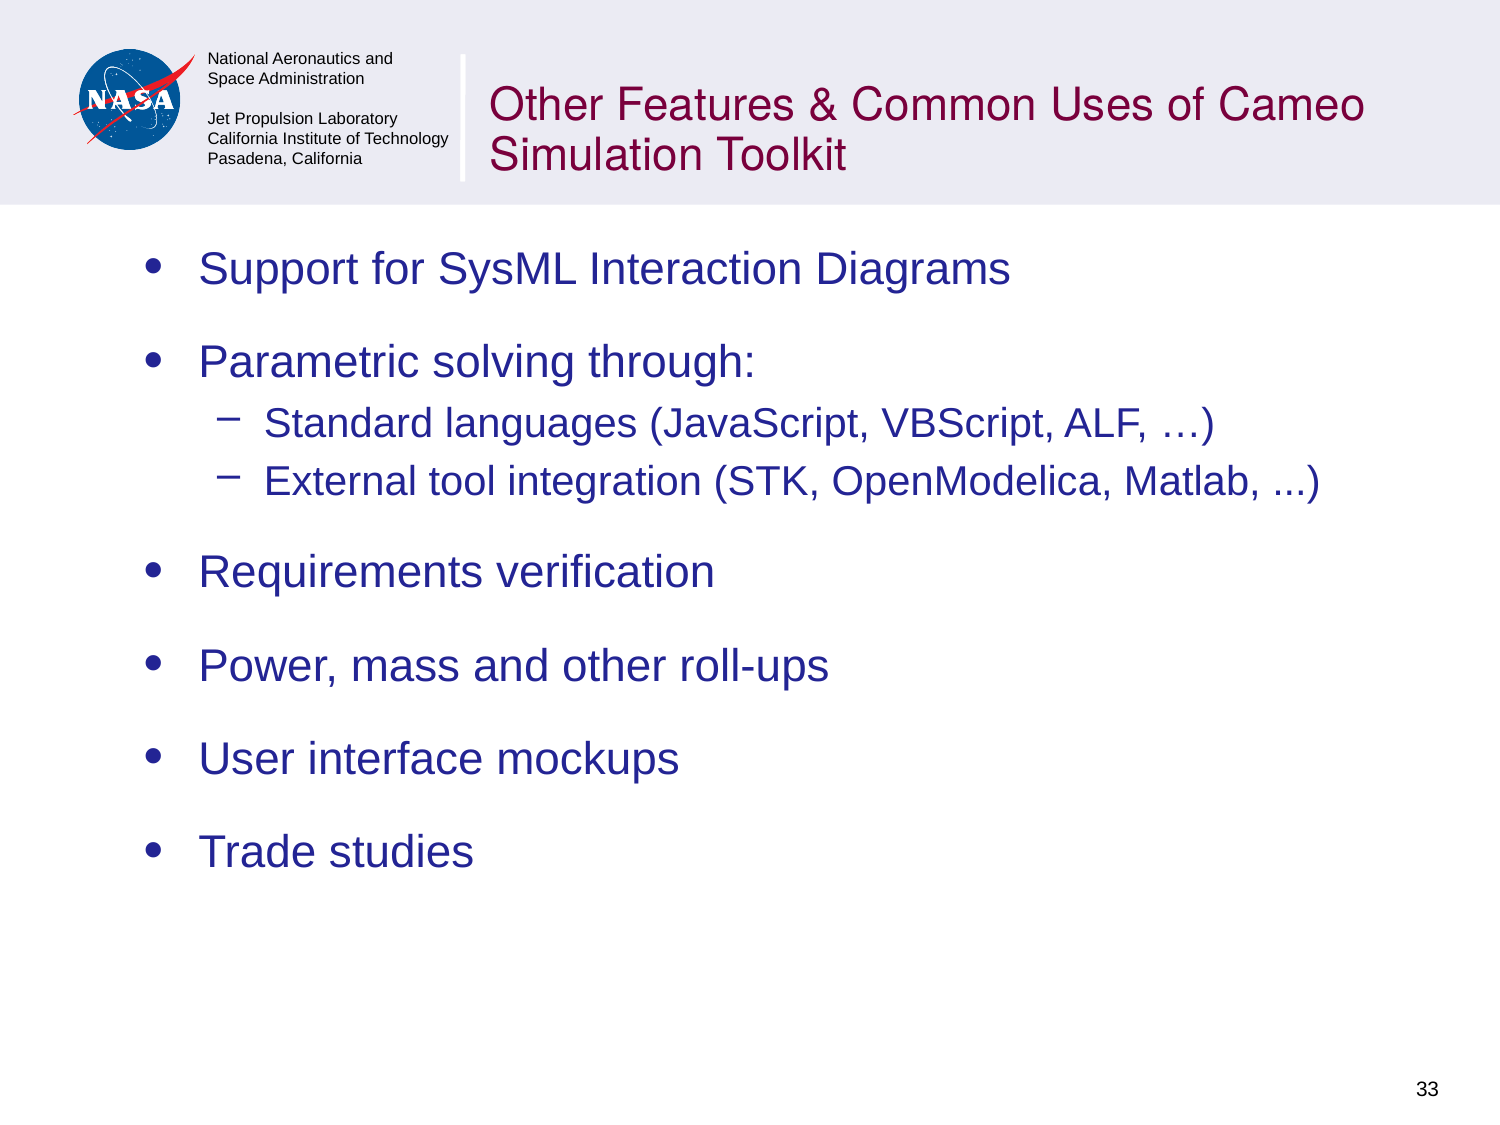

# Other Features & Common Uses of Cameo Simulation Toolkit
Support for SysML Interaction Diagrams

Parametric solving through:
Standard languages (JavaScript, VBScript, ALF, …)
External tool integration (STK, OpenModelica, Matlab, ...)

Requirements verification

Power, mass and other roll-ups

User interface mockups

Trade studies